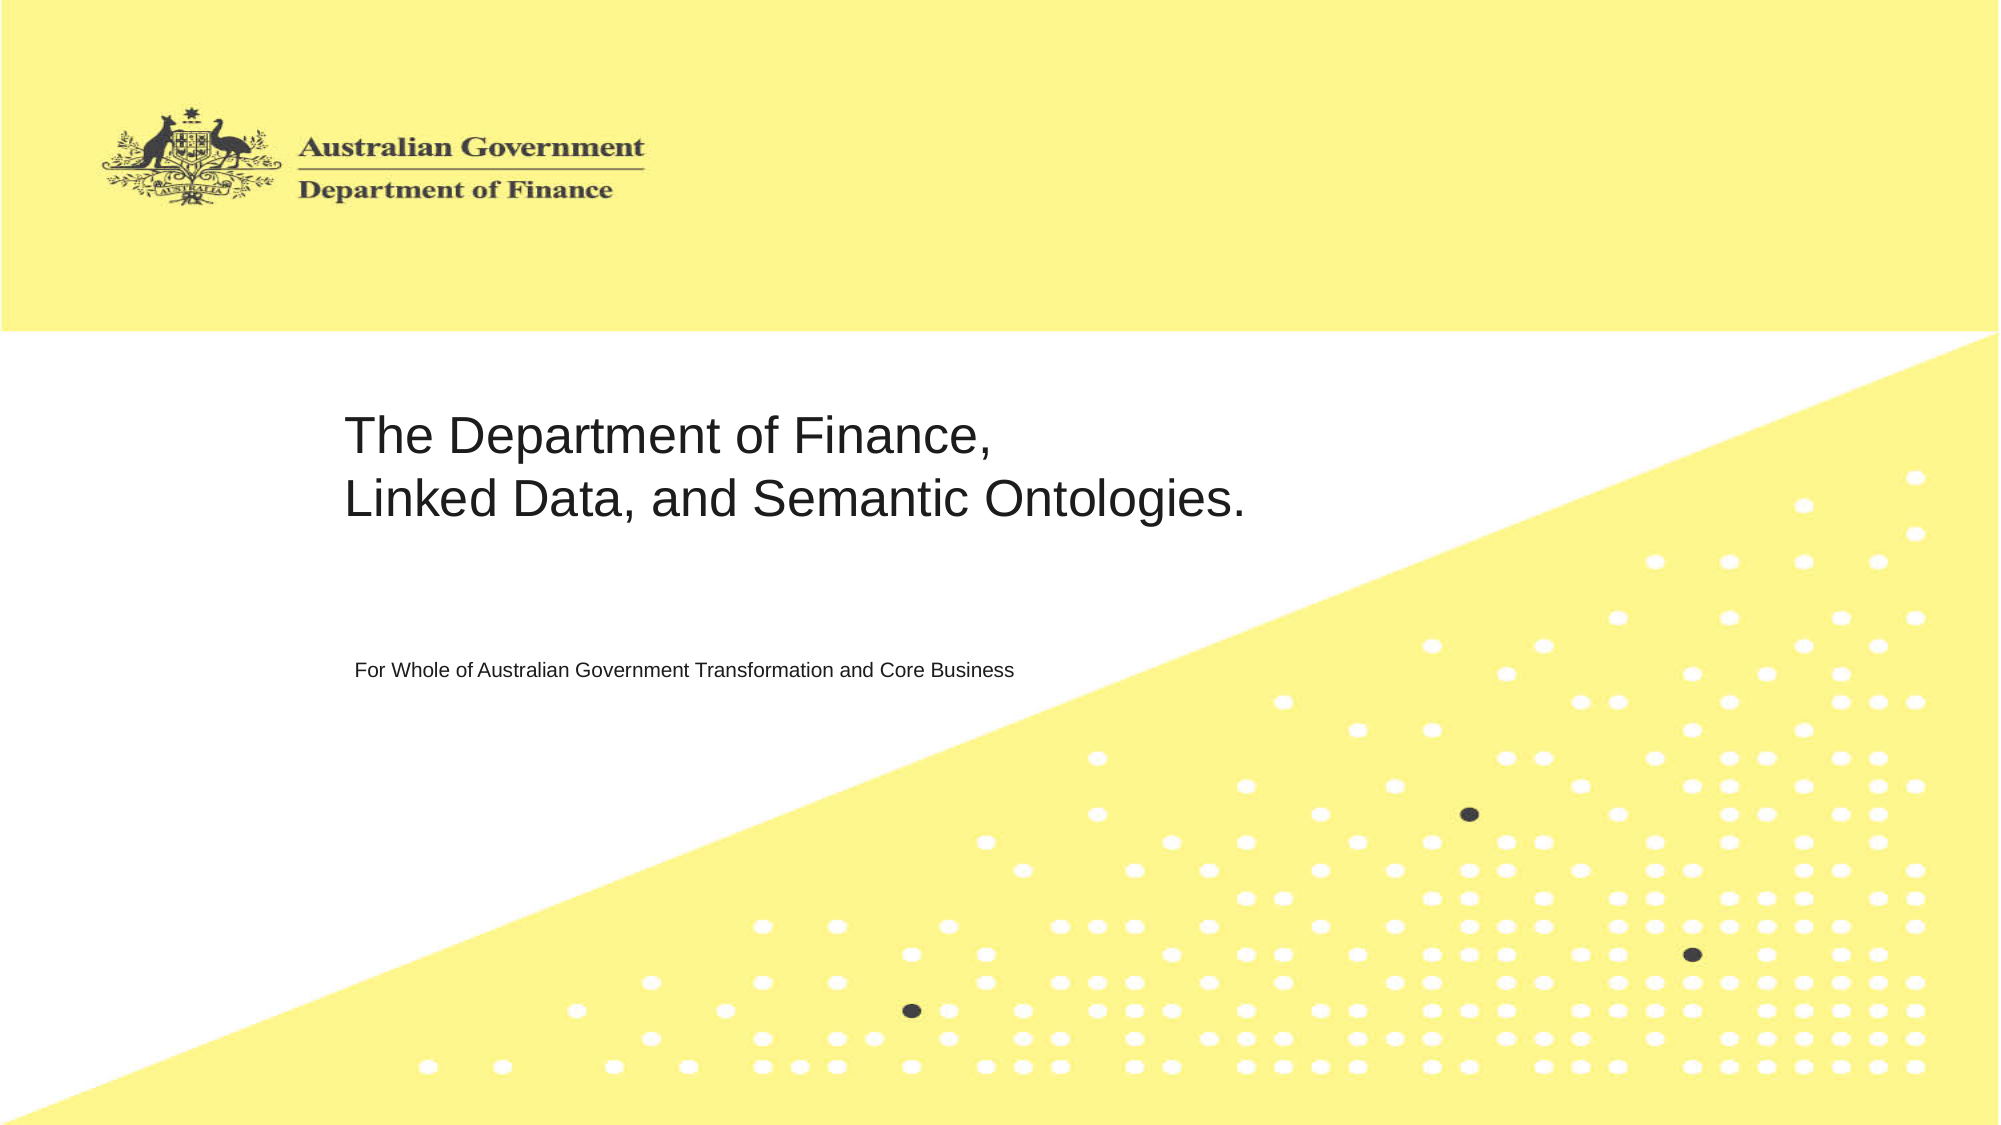

# The Department of Finance, Linked Data, and Semantic Ontologies.
  For Whole of Australian Government Transformation and Core Business